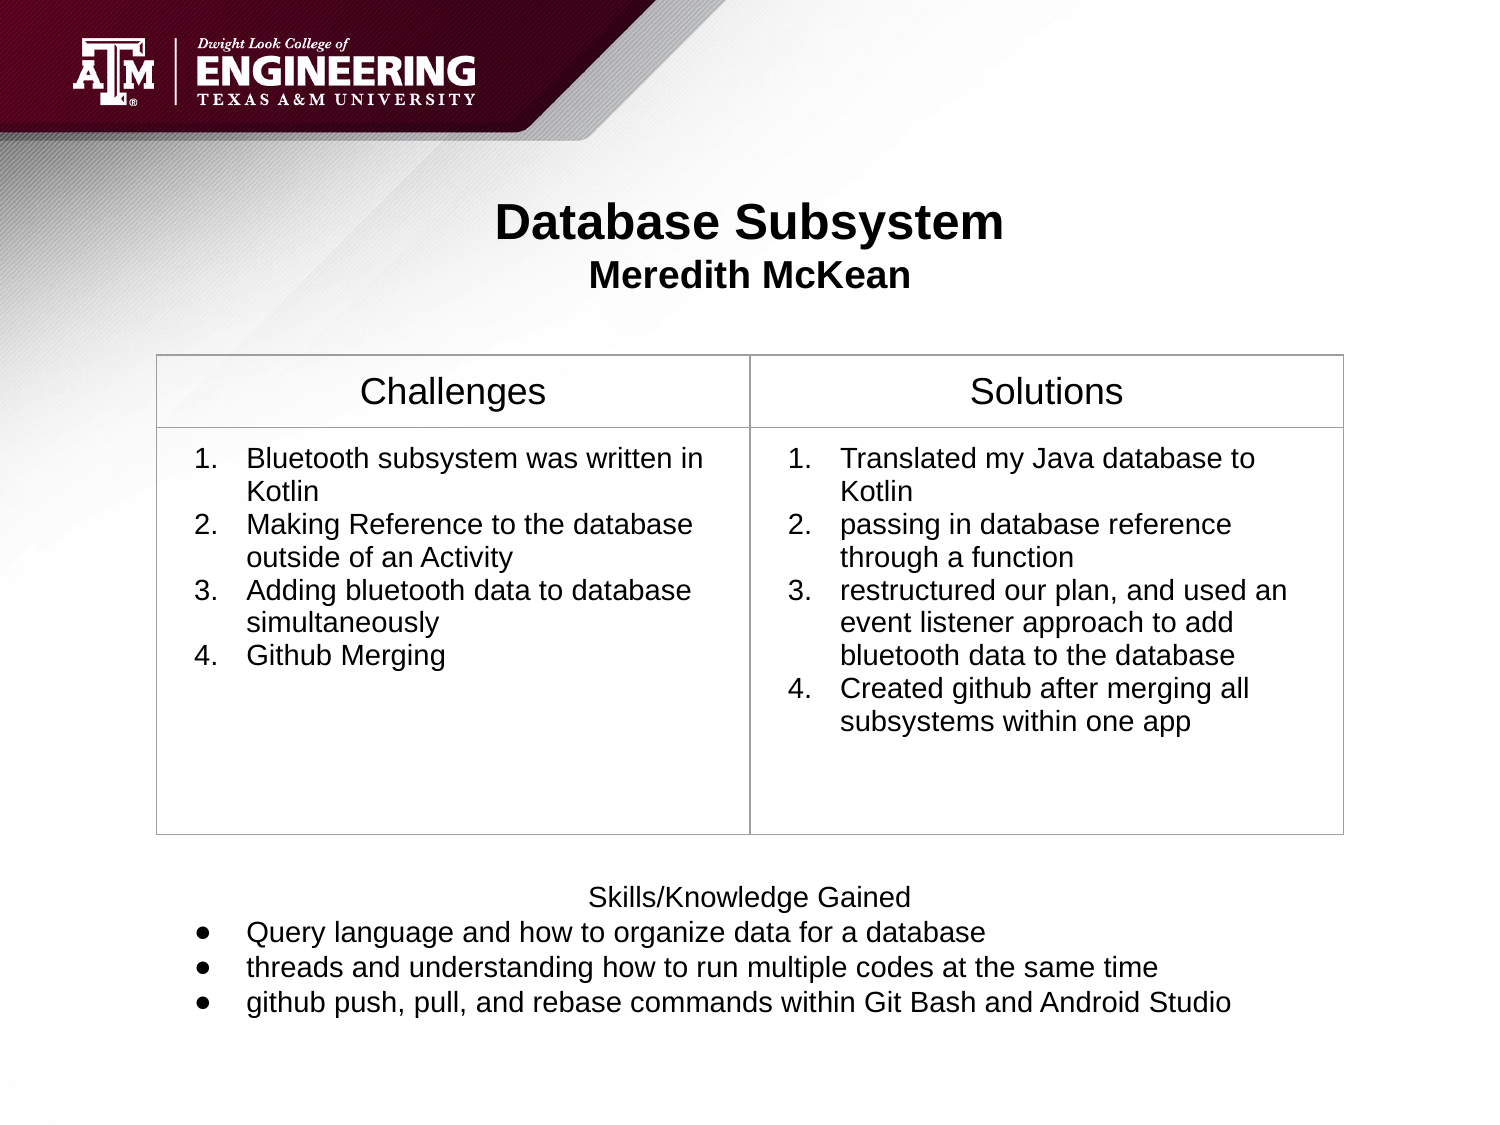

# Database Subsystem
Meredith McKean
| Challenges | Solutions |
| --- | --- |
| Bluetooth subsystem was written in Kotlin Making Reference to the database outside of an Activity Adding bluetooth data to database simultaneously Github Merging | Translated my Java database to Kotlin passing in database reference through a function restructured our plan, and used an event listener approach to add bluetooth data to the database Created github after merging all subsystems within one app |
Skills/Knowledge Gained
Query language and how to organize data for a database
threads and understanding how to run multiple codes at the same time
github push, pull, and rebase commands within Git Bash and Android Studio